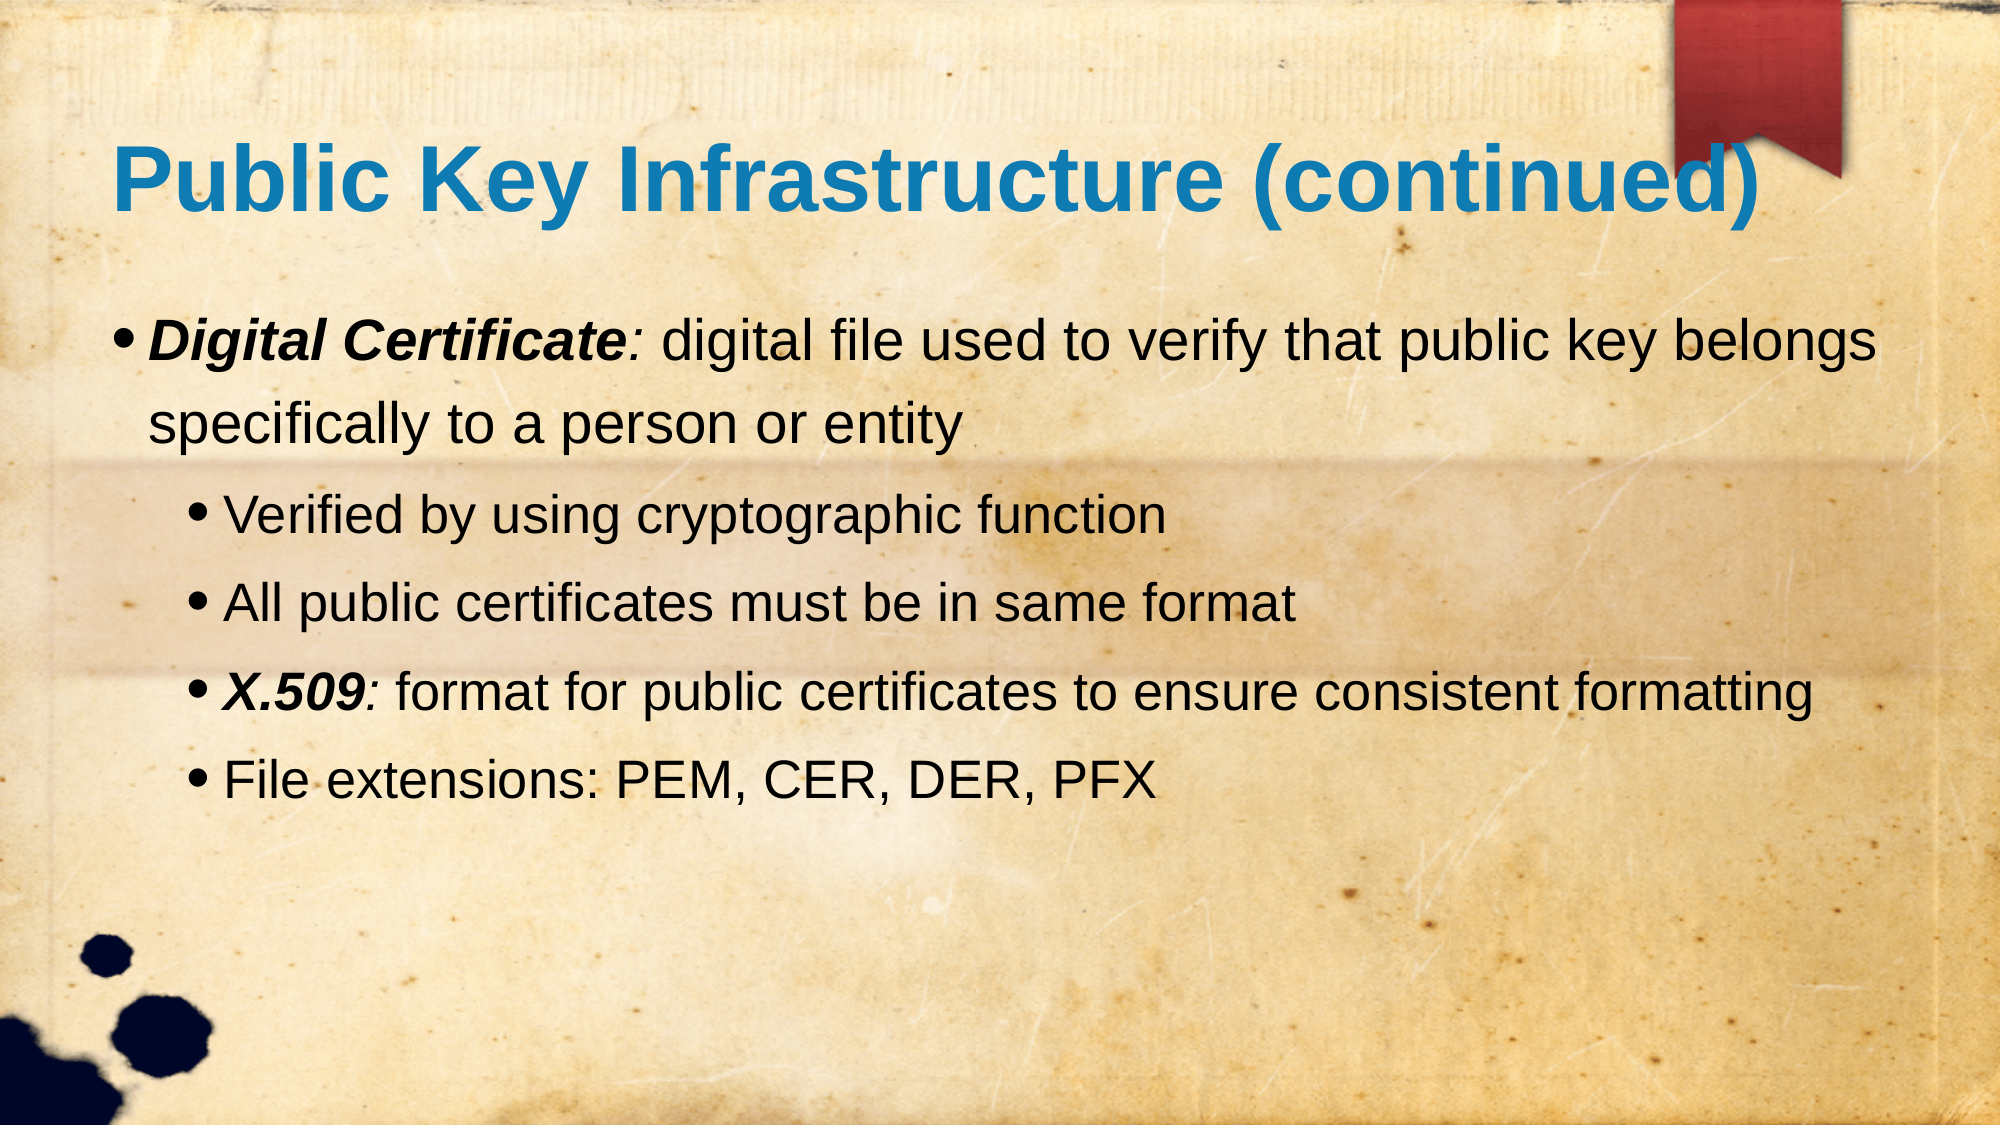

Public Key Infrastructure (continued)
Digital Certificate: digital file used to verify that public key belongs specifically to a person or entity
Verified by using cryptographic function
All public certificates must be in same format
X.509: format for public certificates to ensure consistent formatting
File extensions: PEM, CER, DER, PFX